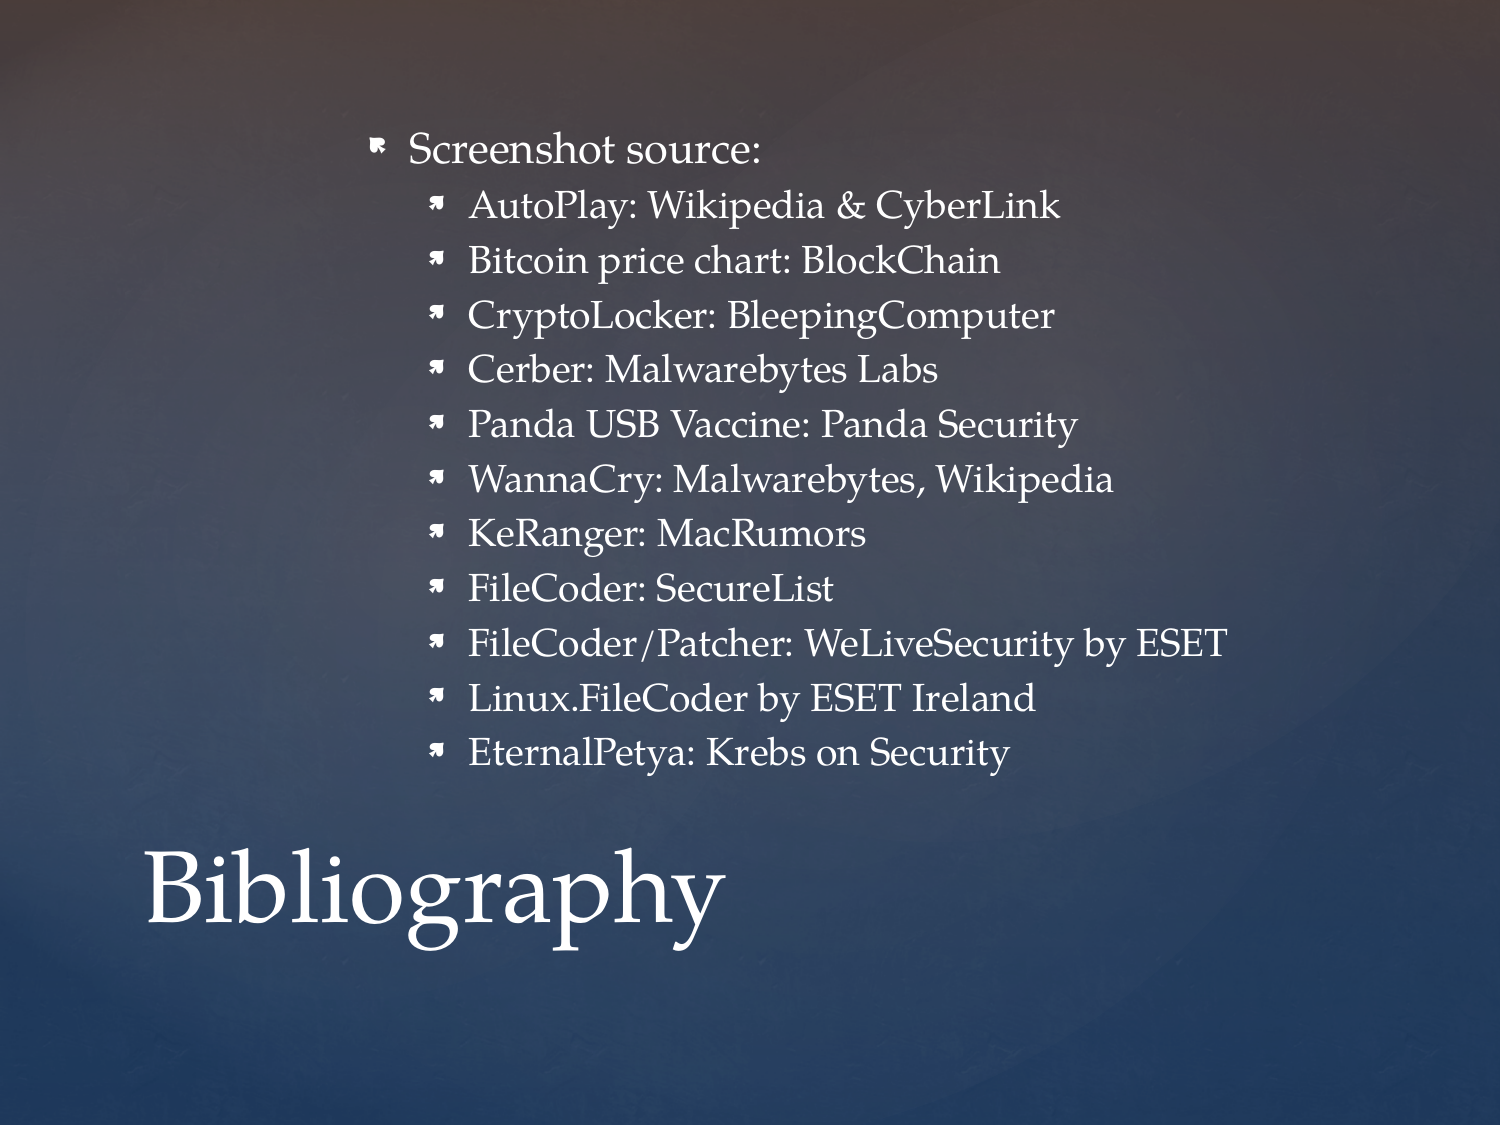

Screenshot source:
AutoPlay: Wikipedia & CyberLink
Bitcoin price chart: BlockChain
CryptoLocker: BleepingComputer
Cerber: Malwarebytes Labs
Panda USB Vaccine: Panda Security
WannaCry: Malwarebytes, Wikipedia
KeRanger: MacRumors
FileCoder: SecureList
FileCoder/Patcher: WeLiveSecurity by ESET
Linux.FileCoder by ESET Ireland
EternalPetya: Krebs on Security

# Bibliography